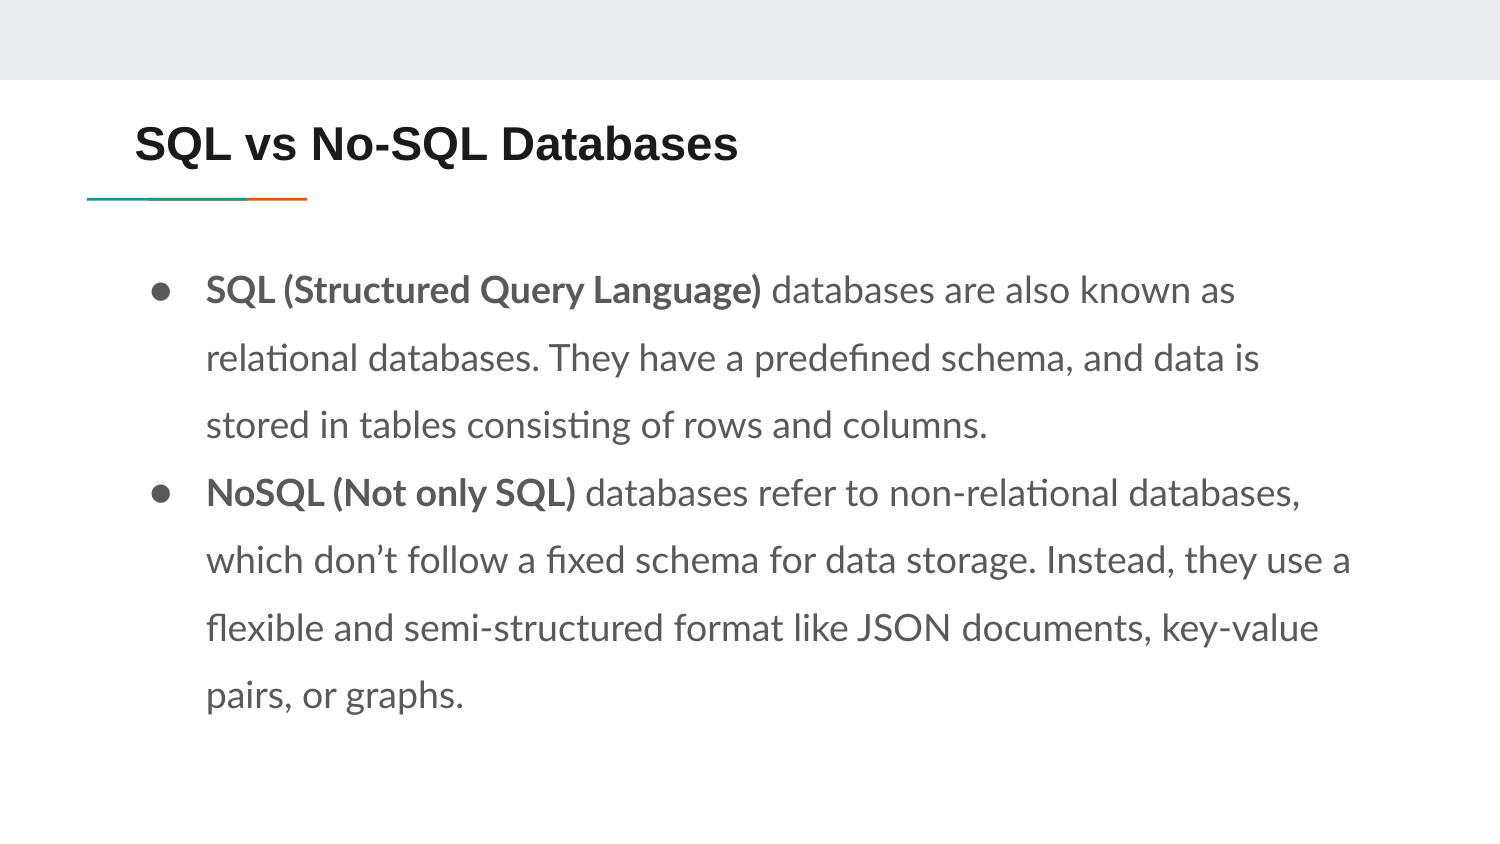

# SQL vs No-SQL Databases
SQL (Structured Query Language) databases are also known as relational databases. They have a predefined schema, and data is stored in tables consisting of rows and columns.
NoSQL (Not only SQL) databases refer to non-relational databases, which don’t follow a fixed schema for data storage. Instead, they use a flexible and semi-structured format like JSON documents, key-value pairs, or graphs.